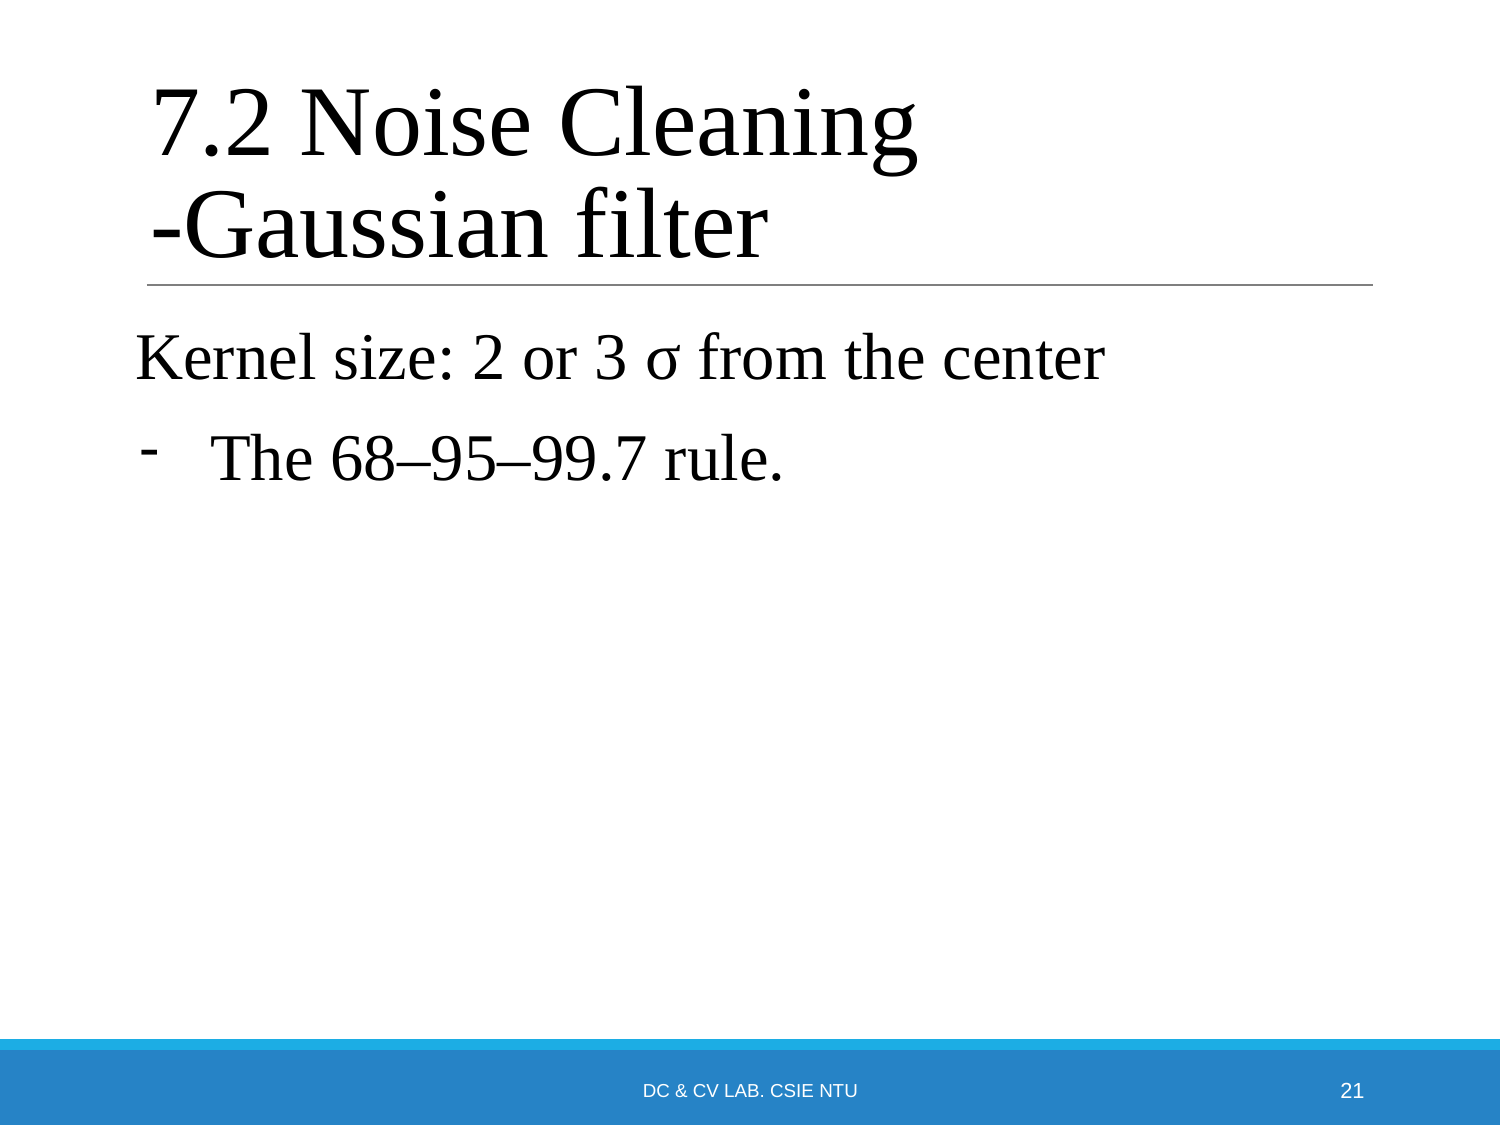

# 7.2 Noise Cleaning -Gaussian filter
Kernel size: 2 or 3 σ from the center
The 68–95–99.7 rule.

DC & CV LAB. CSIE NTU
21